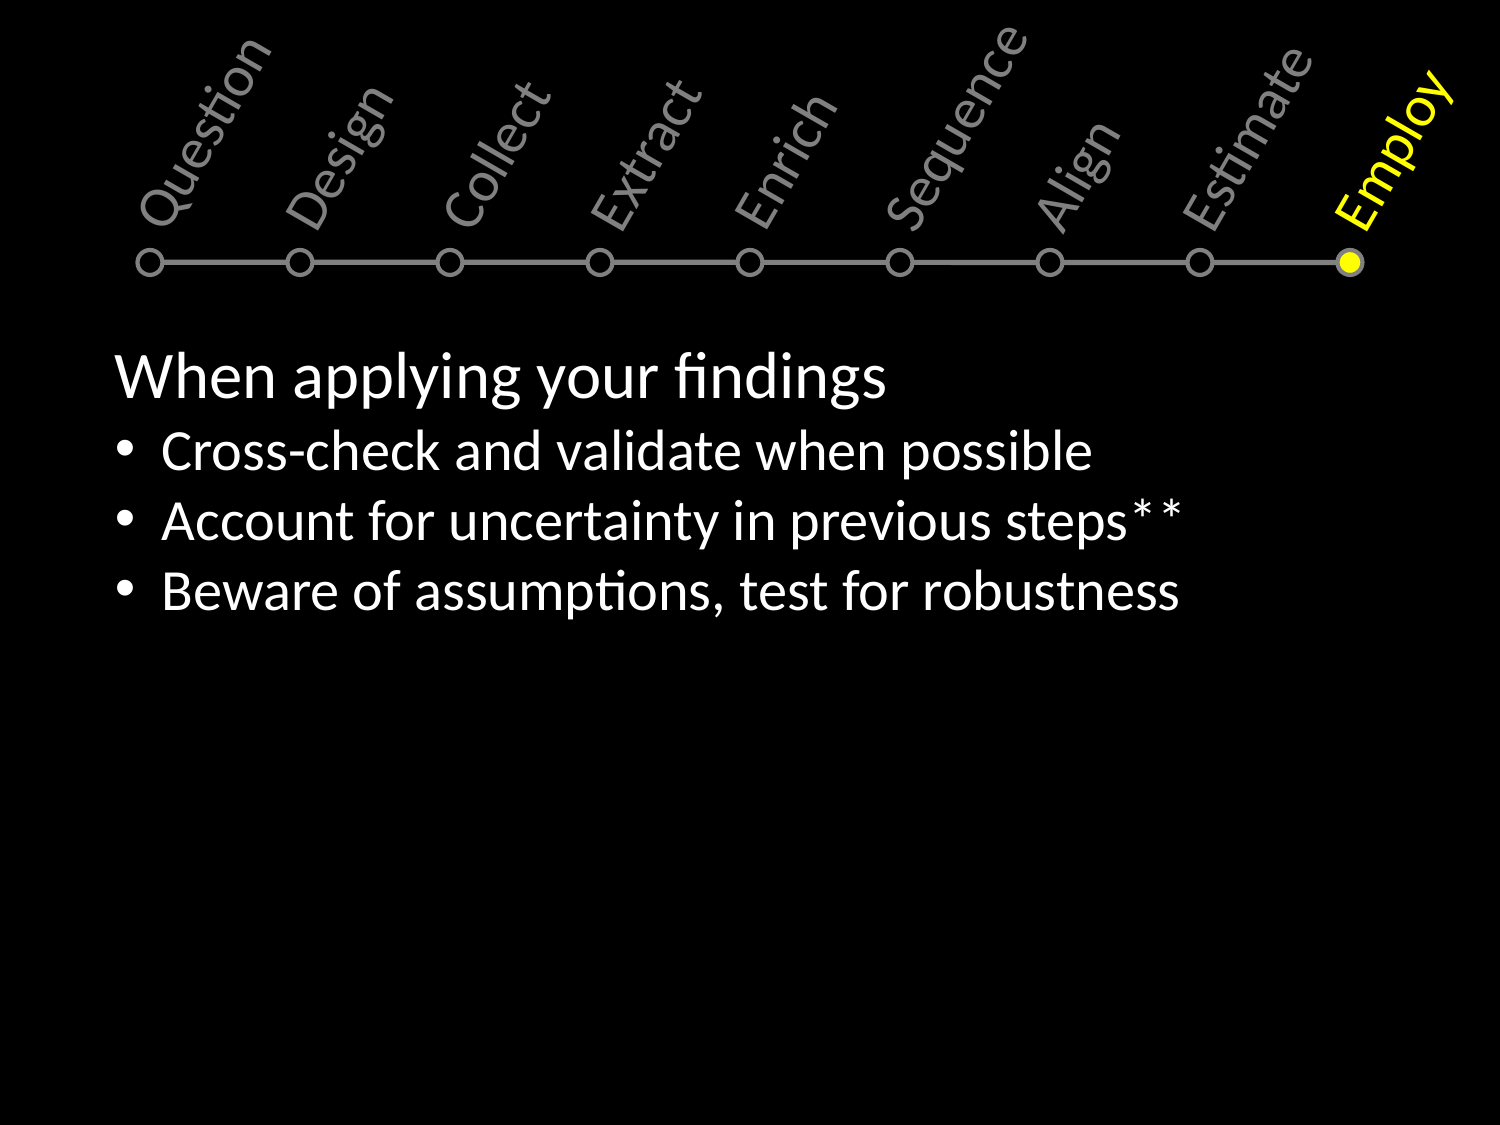

Sequence
Question
Estimate
Extract
Collect
Employ
Design
Enrich
Align

When applying your findings
  Cross-check and validate when possible
  Account for uncertainty in previous steps**
  Beware of assumptions, test for robustness